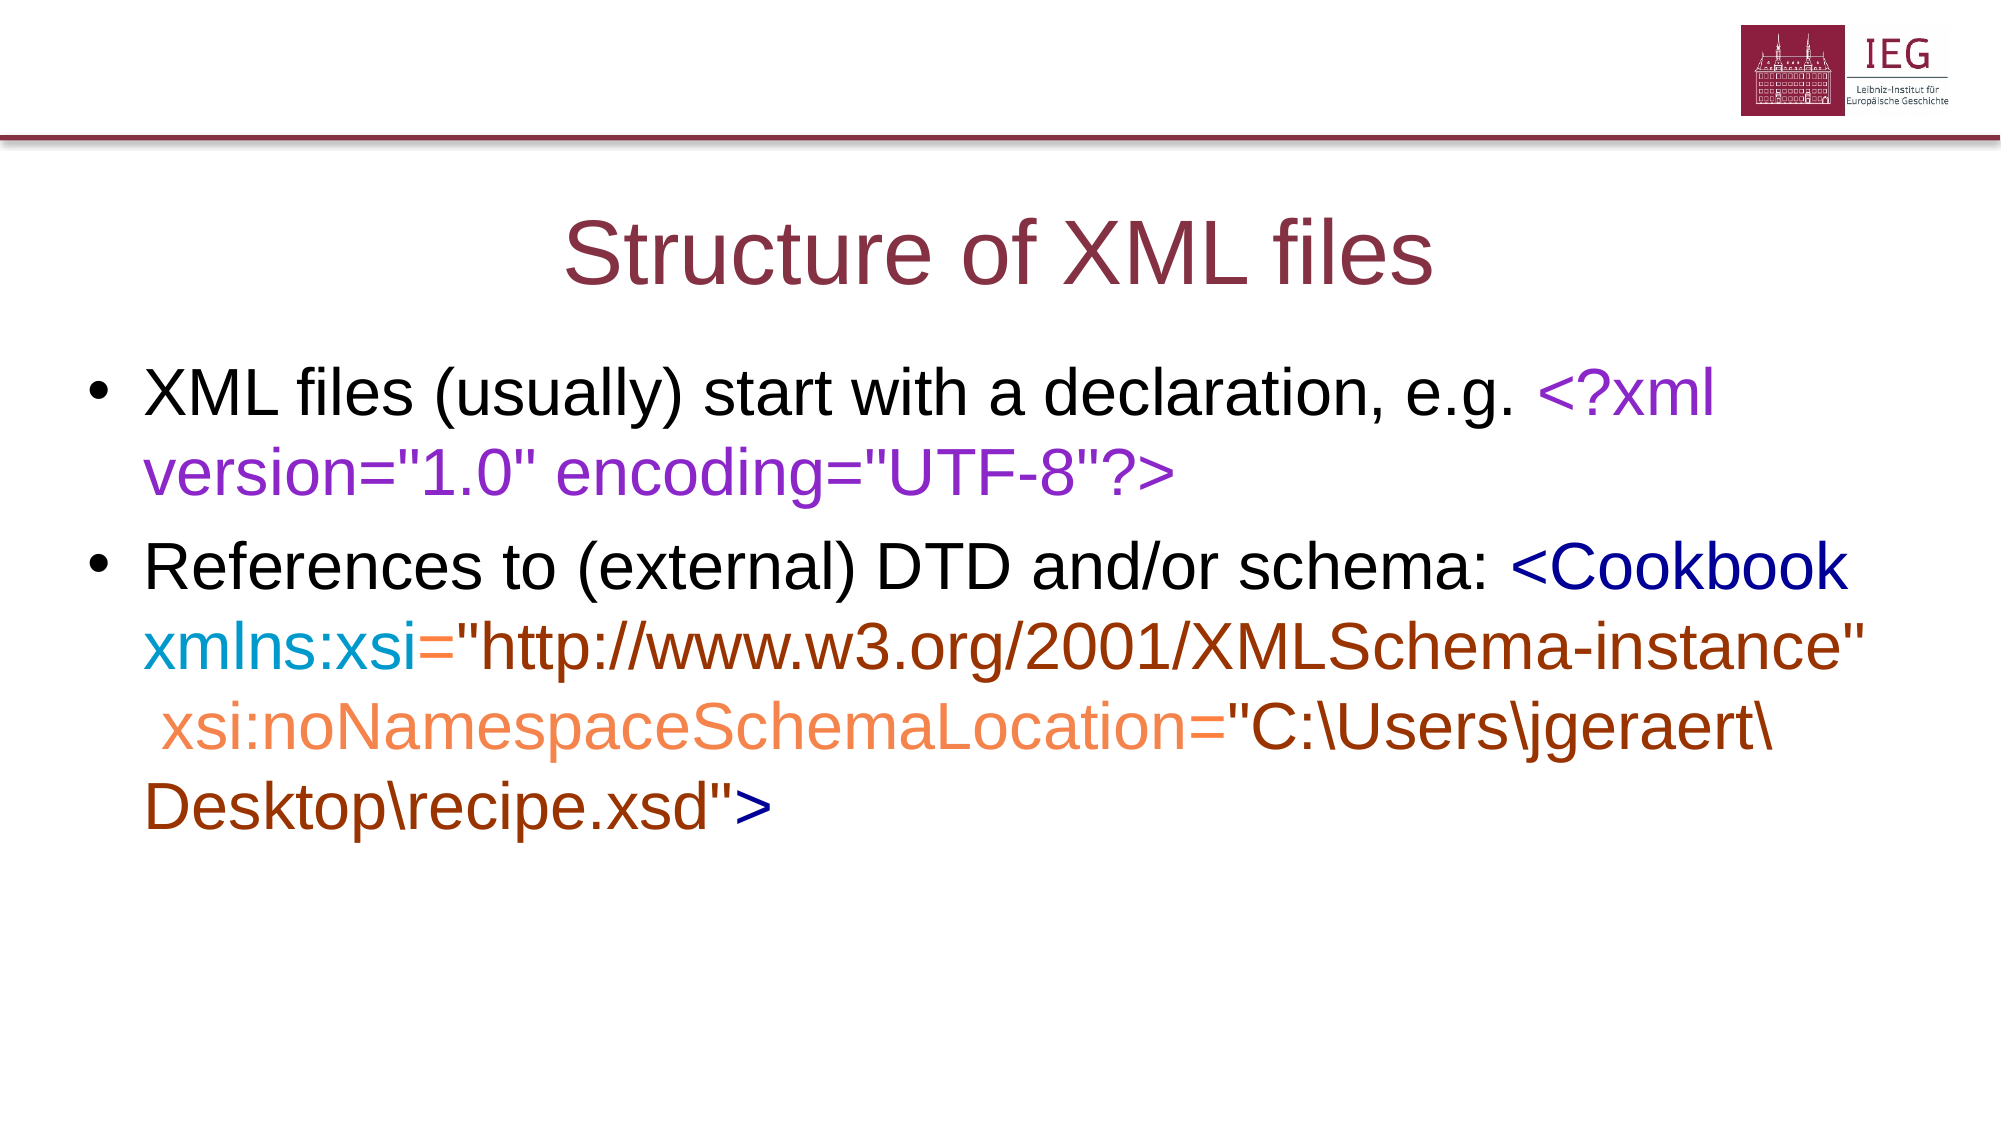

Structure of XML files
XML files (usually) start with a declaration, e.g. <?xml version="1.0" encoding="UTF-8"?>
References to (external) DTD and/or schema: <Cookbook xmlns:xsi="http://www.w3.org/2001/XMLSchema-instance"
 xsi:noNamespaceSchemaLocation="C:\Users\jgeraert\Desktop\recipe.xsd">